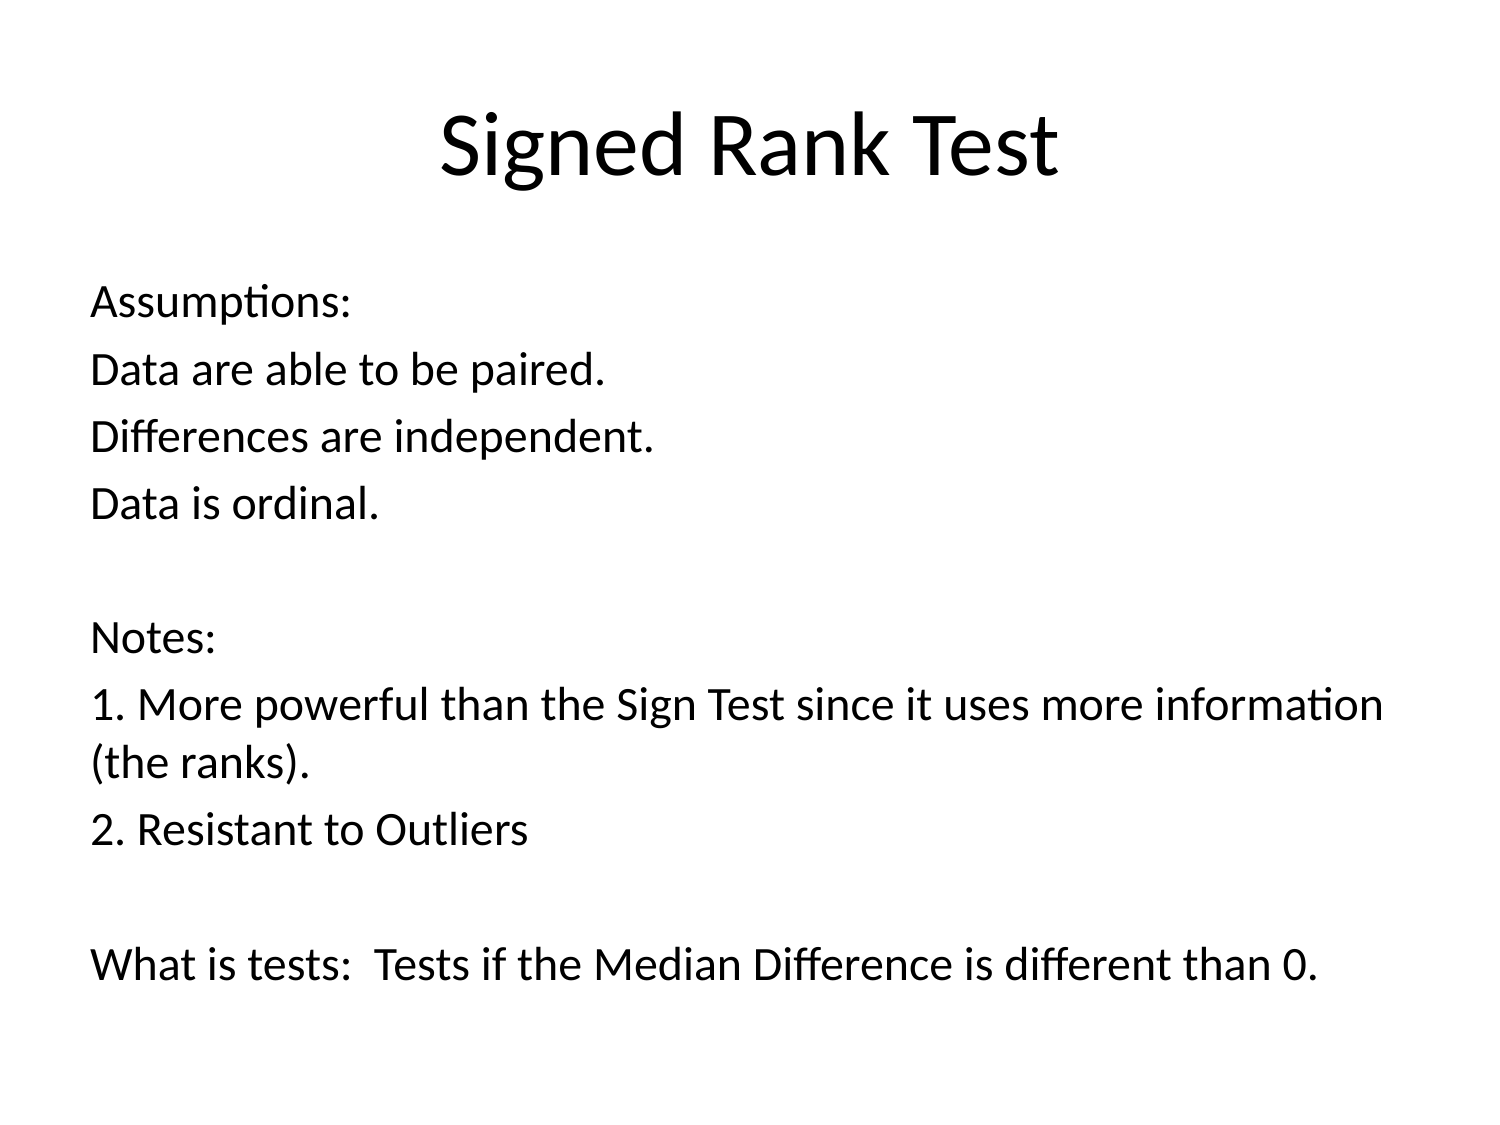

# Signed Rank Test
Assumptions:
Data are able to be paired.
Differences are independent.
Data is ordinal.

Notes:
1. More powerful than the Sign Test since it uses more information (the ranks).
2. Resistant to Outliers

What is tests:  Tests if the Median Difference is different than 0.